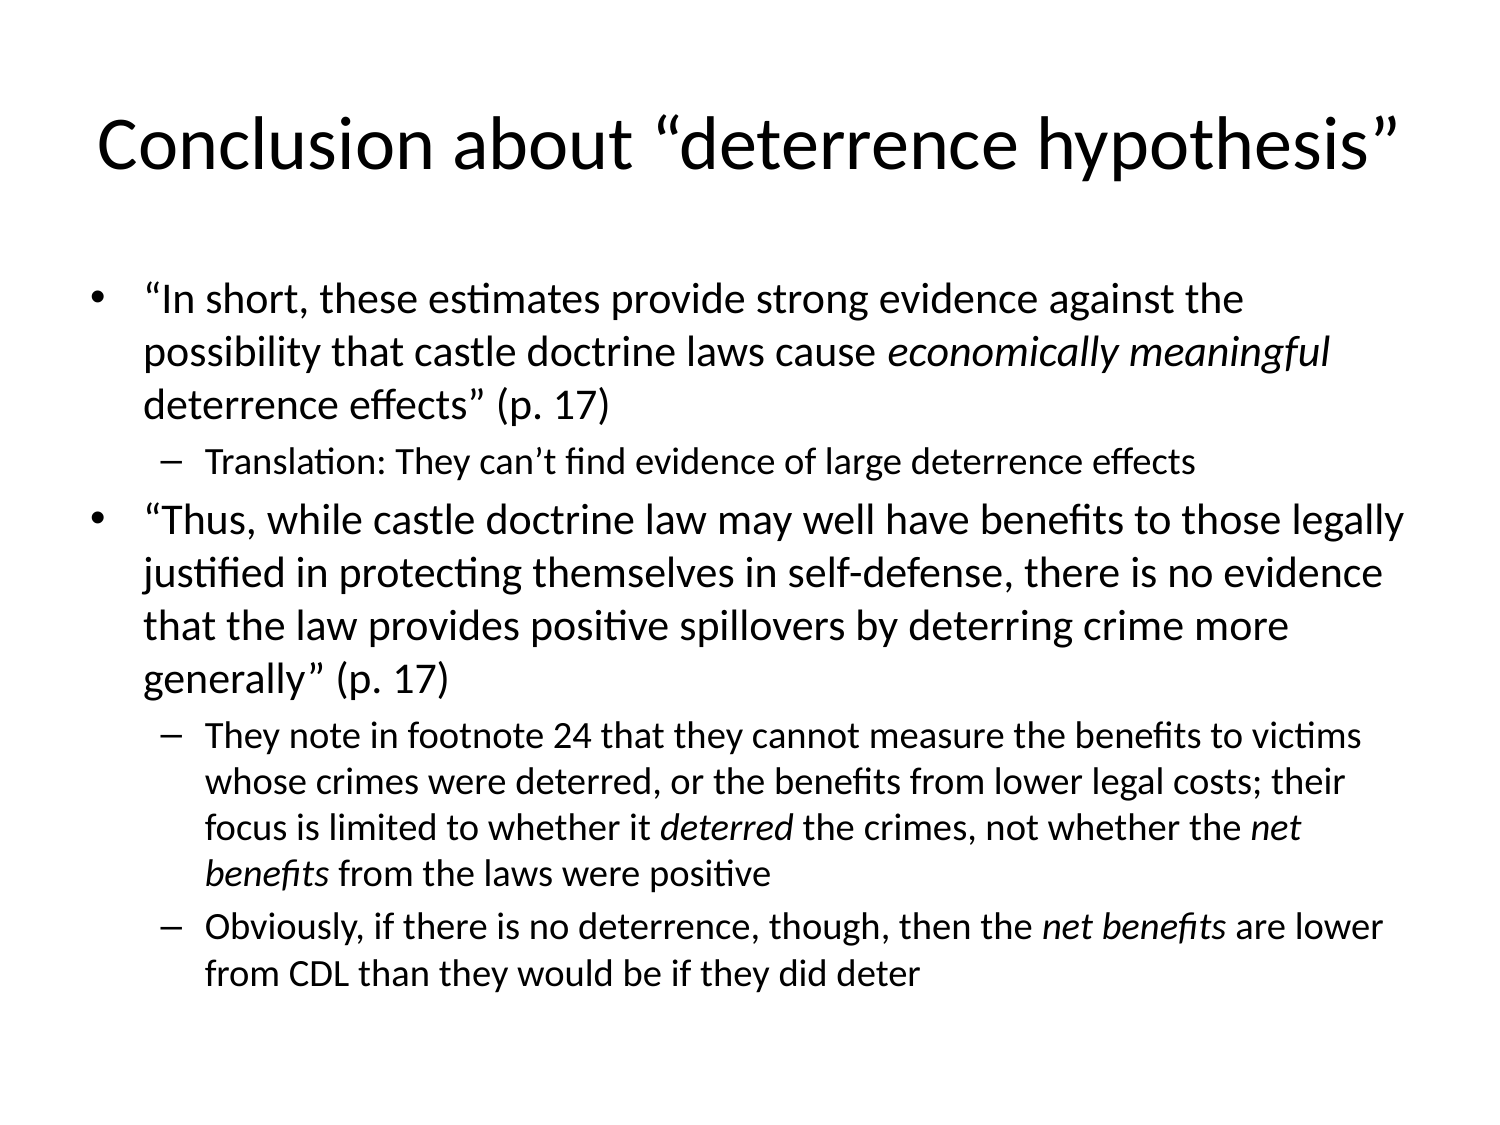

# Conclusion about “deterrence hypothesis”
“In short, these estimates provide strong evidence against the possibility that castle doctrine laws cause economically meaningful deterrence effects” (p. 17)
Translation: They can’t find evidence of large deterrence effects
“Thus, while castle doctrine law may well have benefits to those legally justified in protecting themselves in self-defense, there is no evidence that the law provides positive spillovers by deterring crime more generally” (p. 17)
They note in footnote 24 that they cannot measure the benefits to victims whose crimes were deterred, or the benefits from lower legal costs; their focus is limited to whether it deterred the crimes, not whether the net benefits from the laws were positive
Obviously, if there is no deterrence, though, then the net benefits are lower from CDL than they would be if they did deter